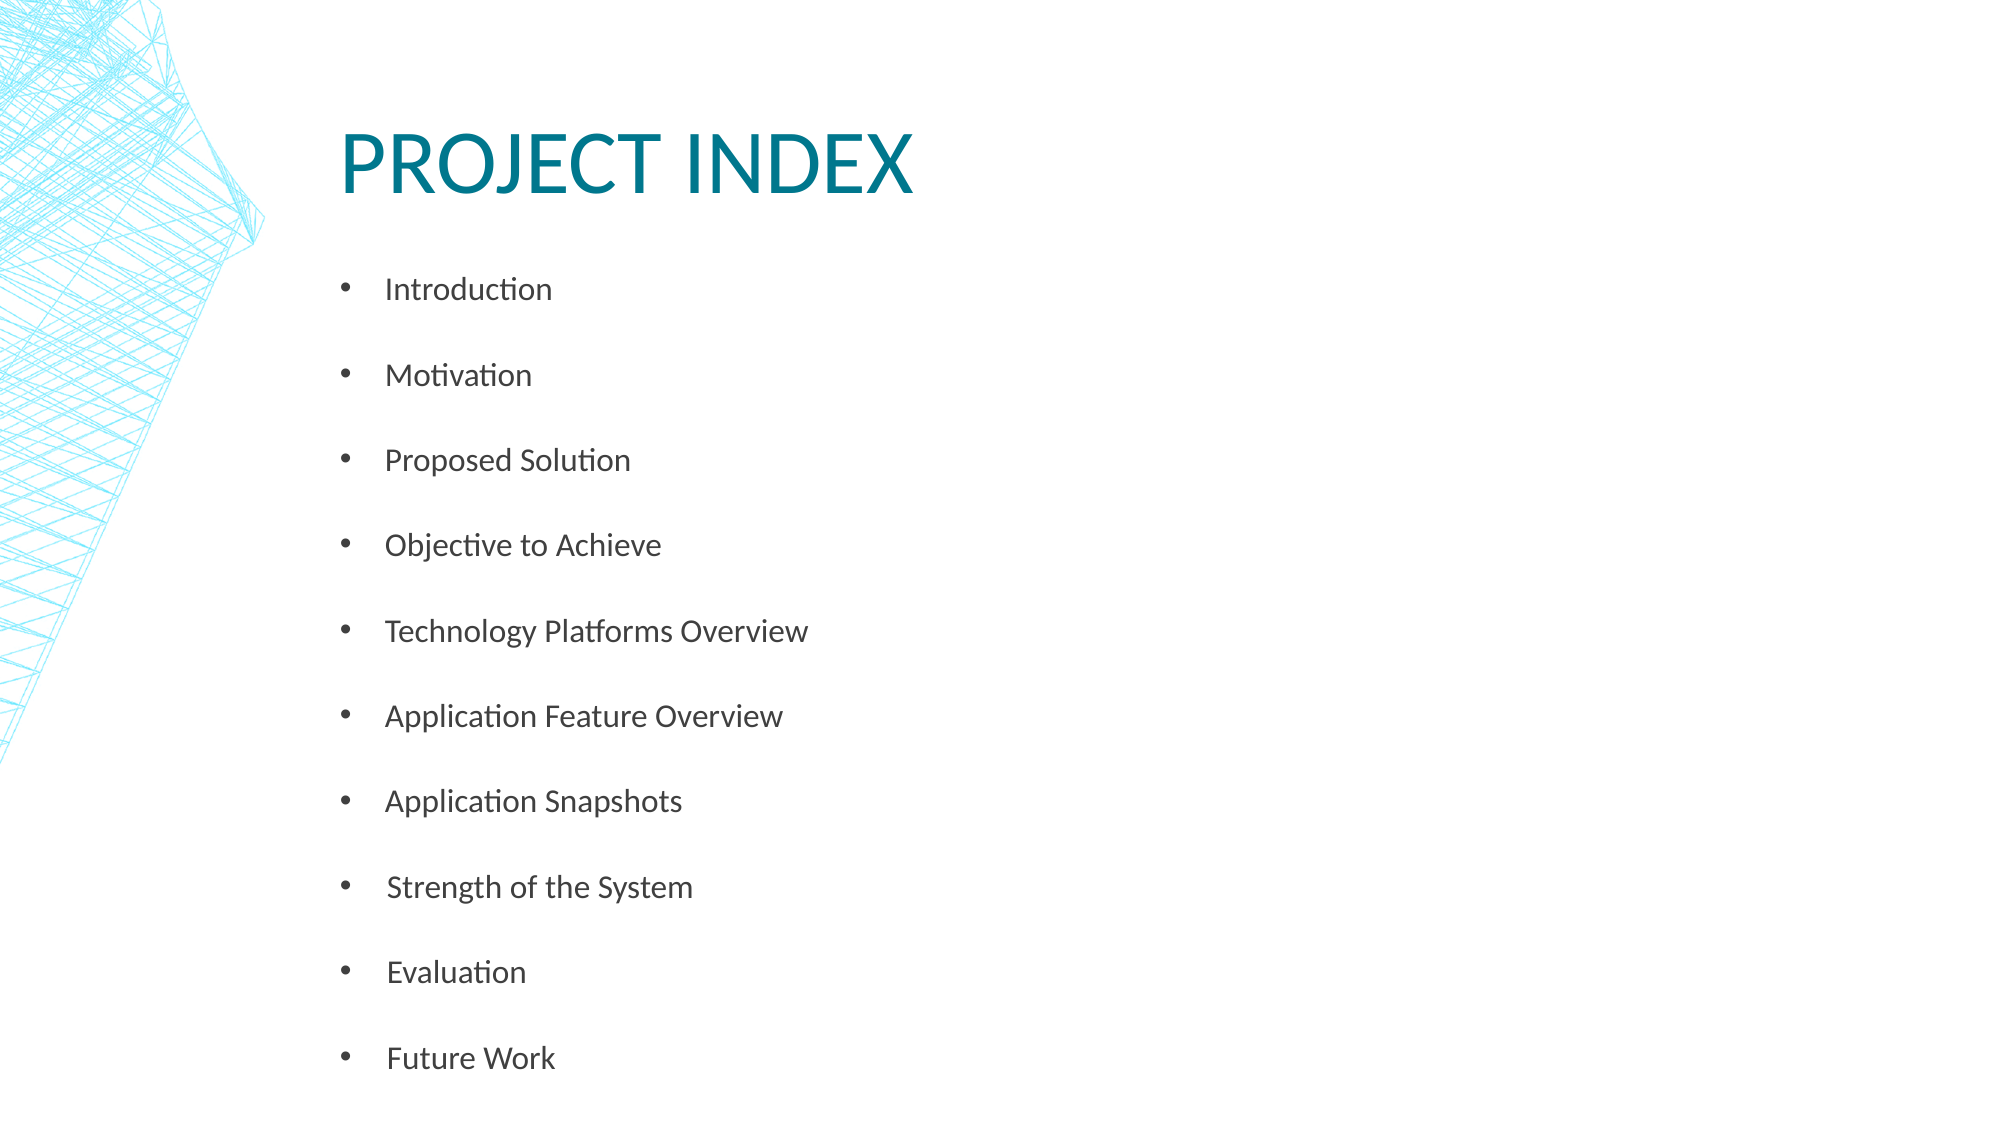

# Project Index
Introduction
Motivation
Proposed Solution
Objective to Achieve
Technology Platforms Overview
Application Feature Overview
Application Snapshots
Strength of the System
Evaluation
Future Work